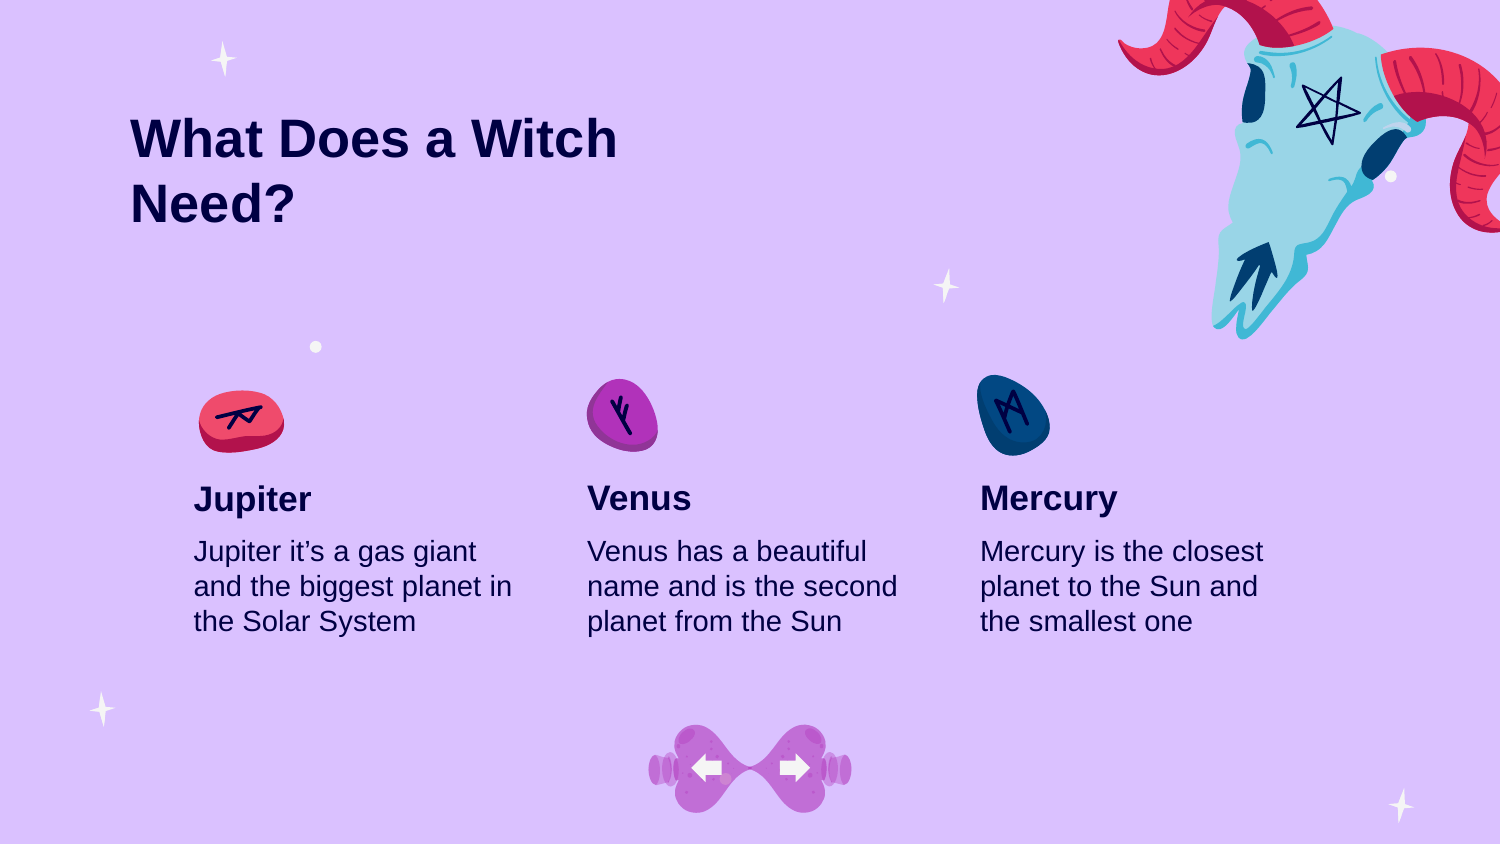

# What Does a Witch Need?

Venus
Mercury
Jupiter
Jupiter it’s a gas giant and the biggest planet in the Solar System

Venus has a beautiful name and is the second planet from the Sun

Mercury is the closest planet to the Sun and the smallest one